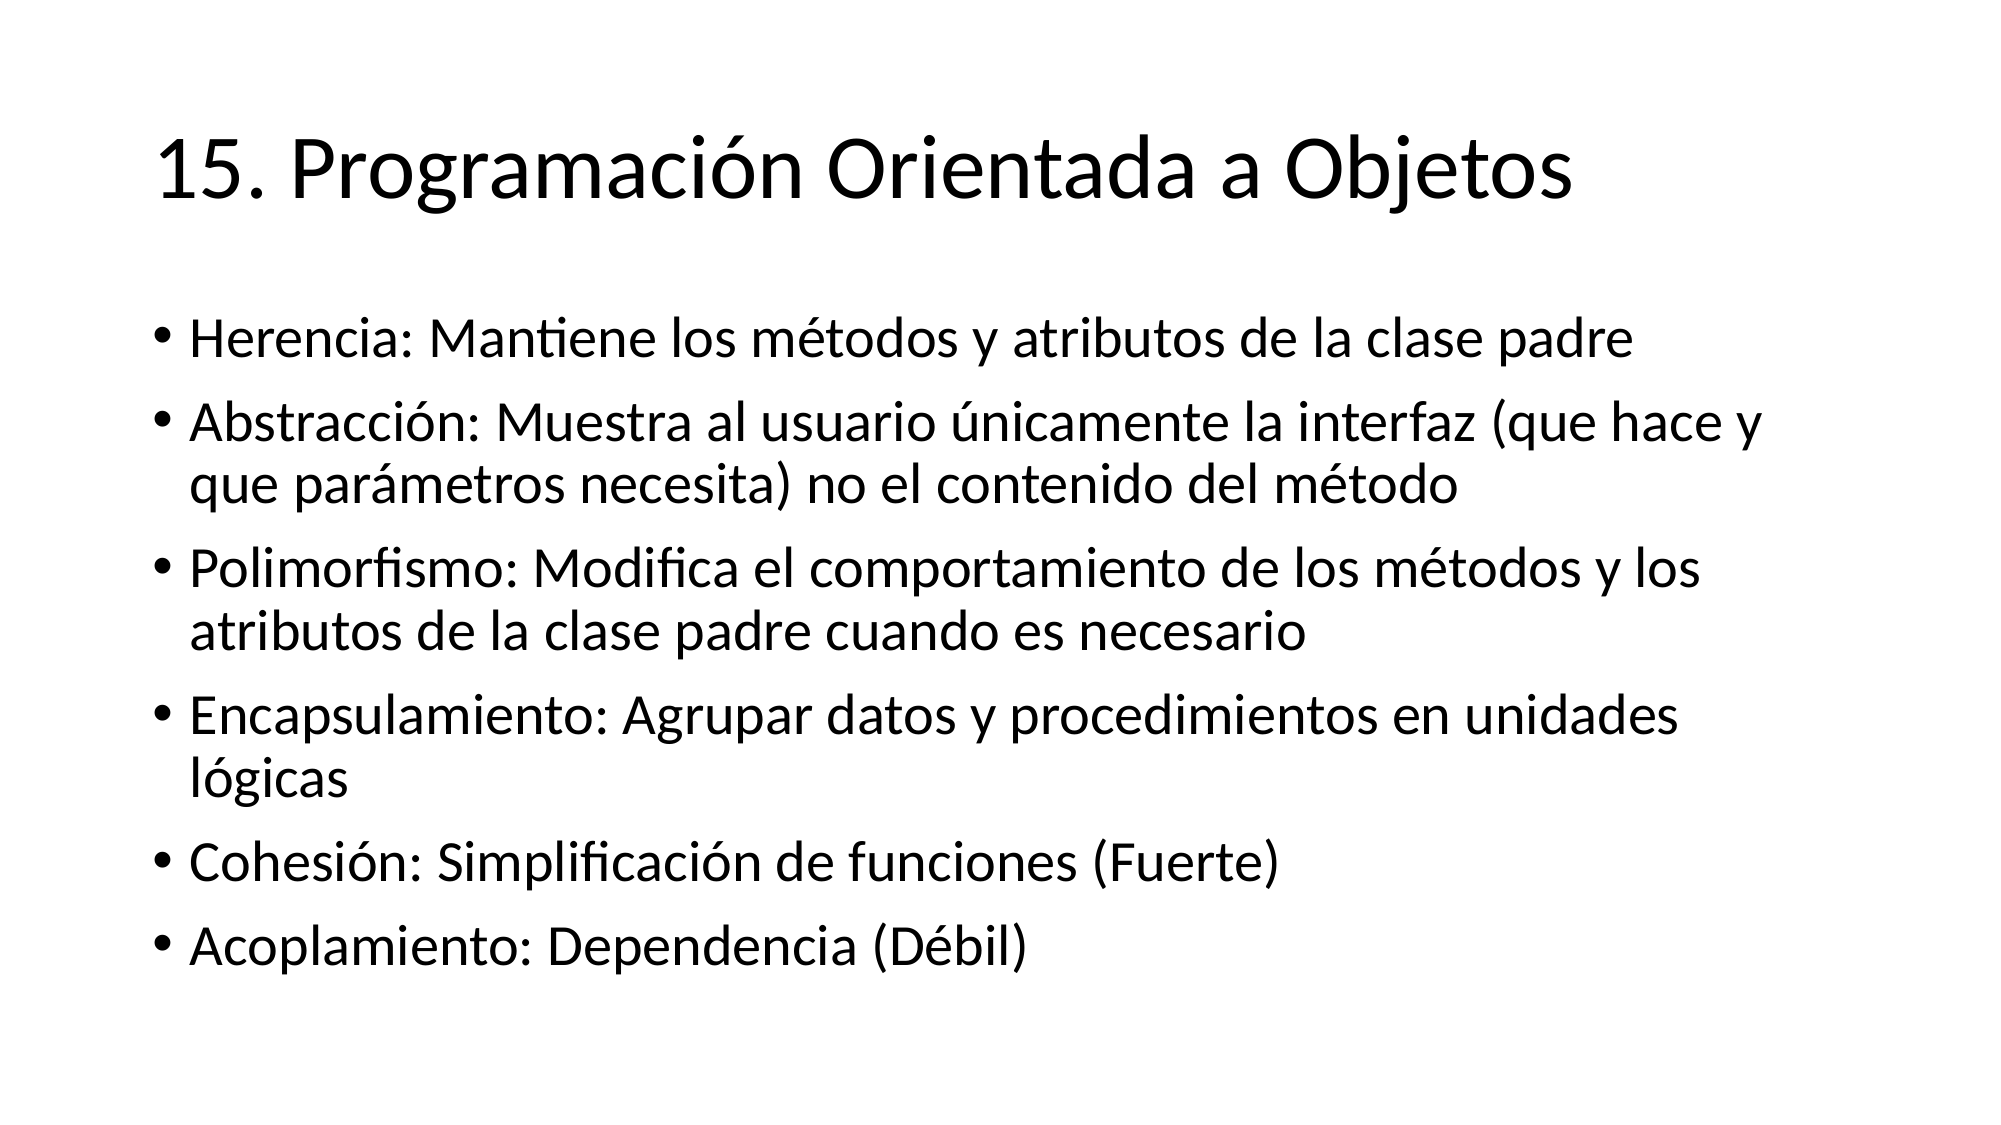

# 15. Programación Orientada a Objetos
Herencia: Mantiene los métodos y atributos de la clase padre
Abstracción: Muestra al usuario únicamente la interfaz (que hace y que parámetros necesita) no el contenido del método
Polimorfismo: Modifica el comportamiento de los métodos y los atributos de la clase padre cuando es necesario
Encapsulamiento: Agrupar datos y procedimientos en unidades lógicas
Cohesión: Simplificación de funciones (Fuerte)
Acoplamiento: Dependencia (Débil)